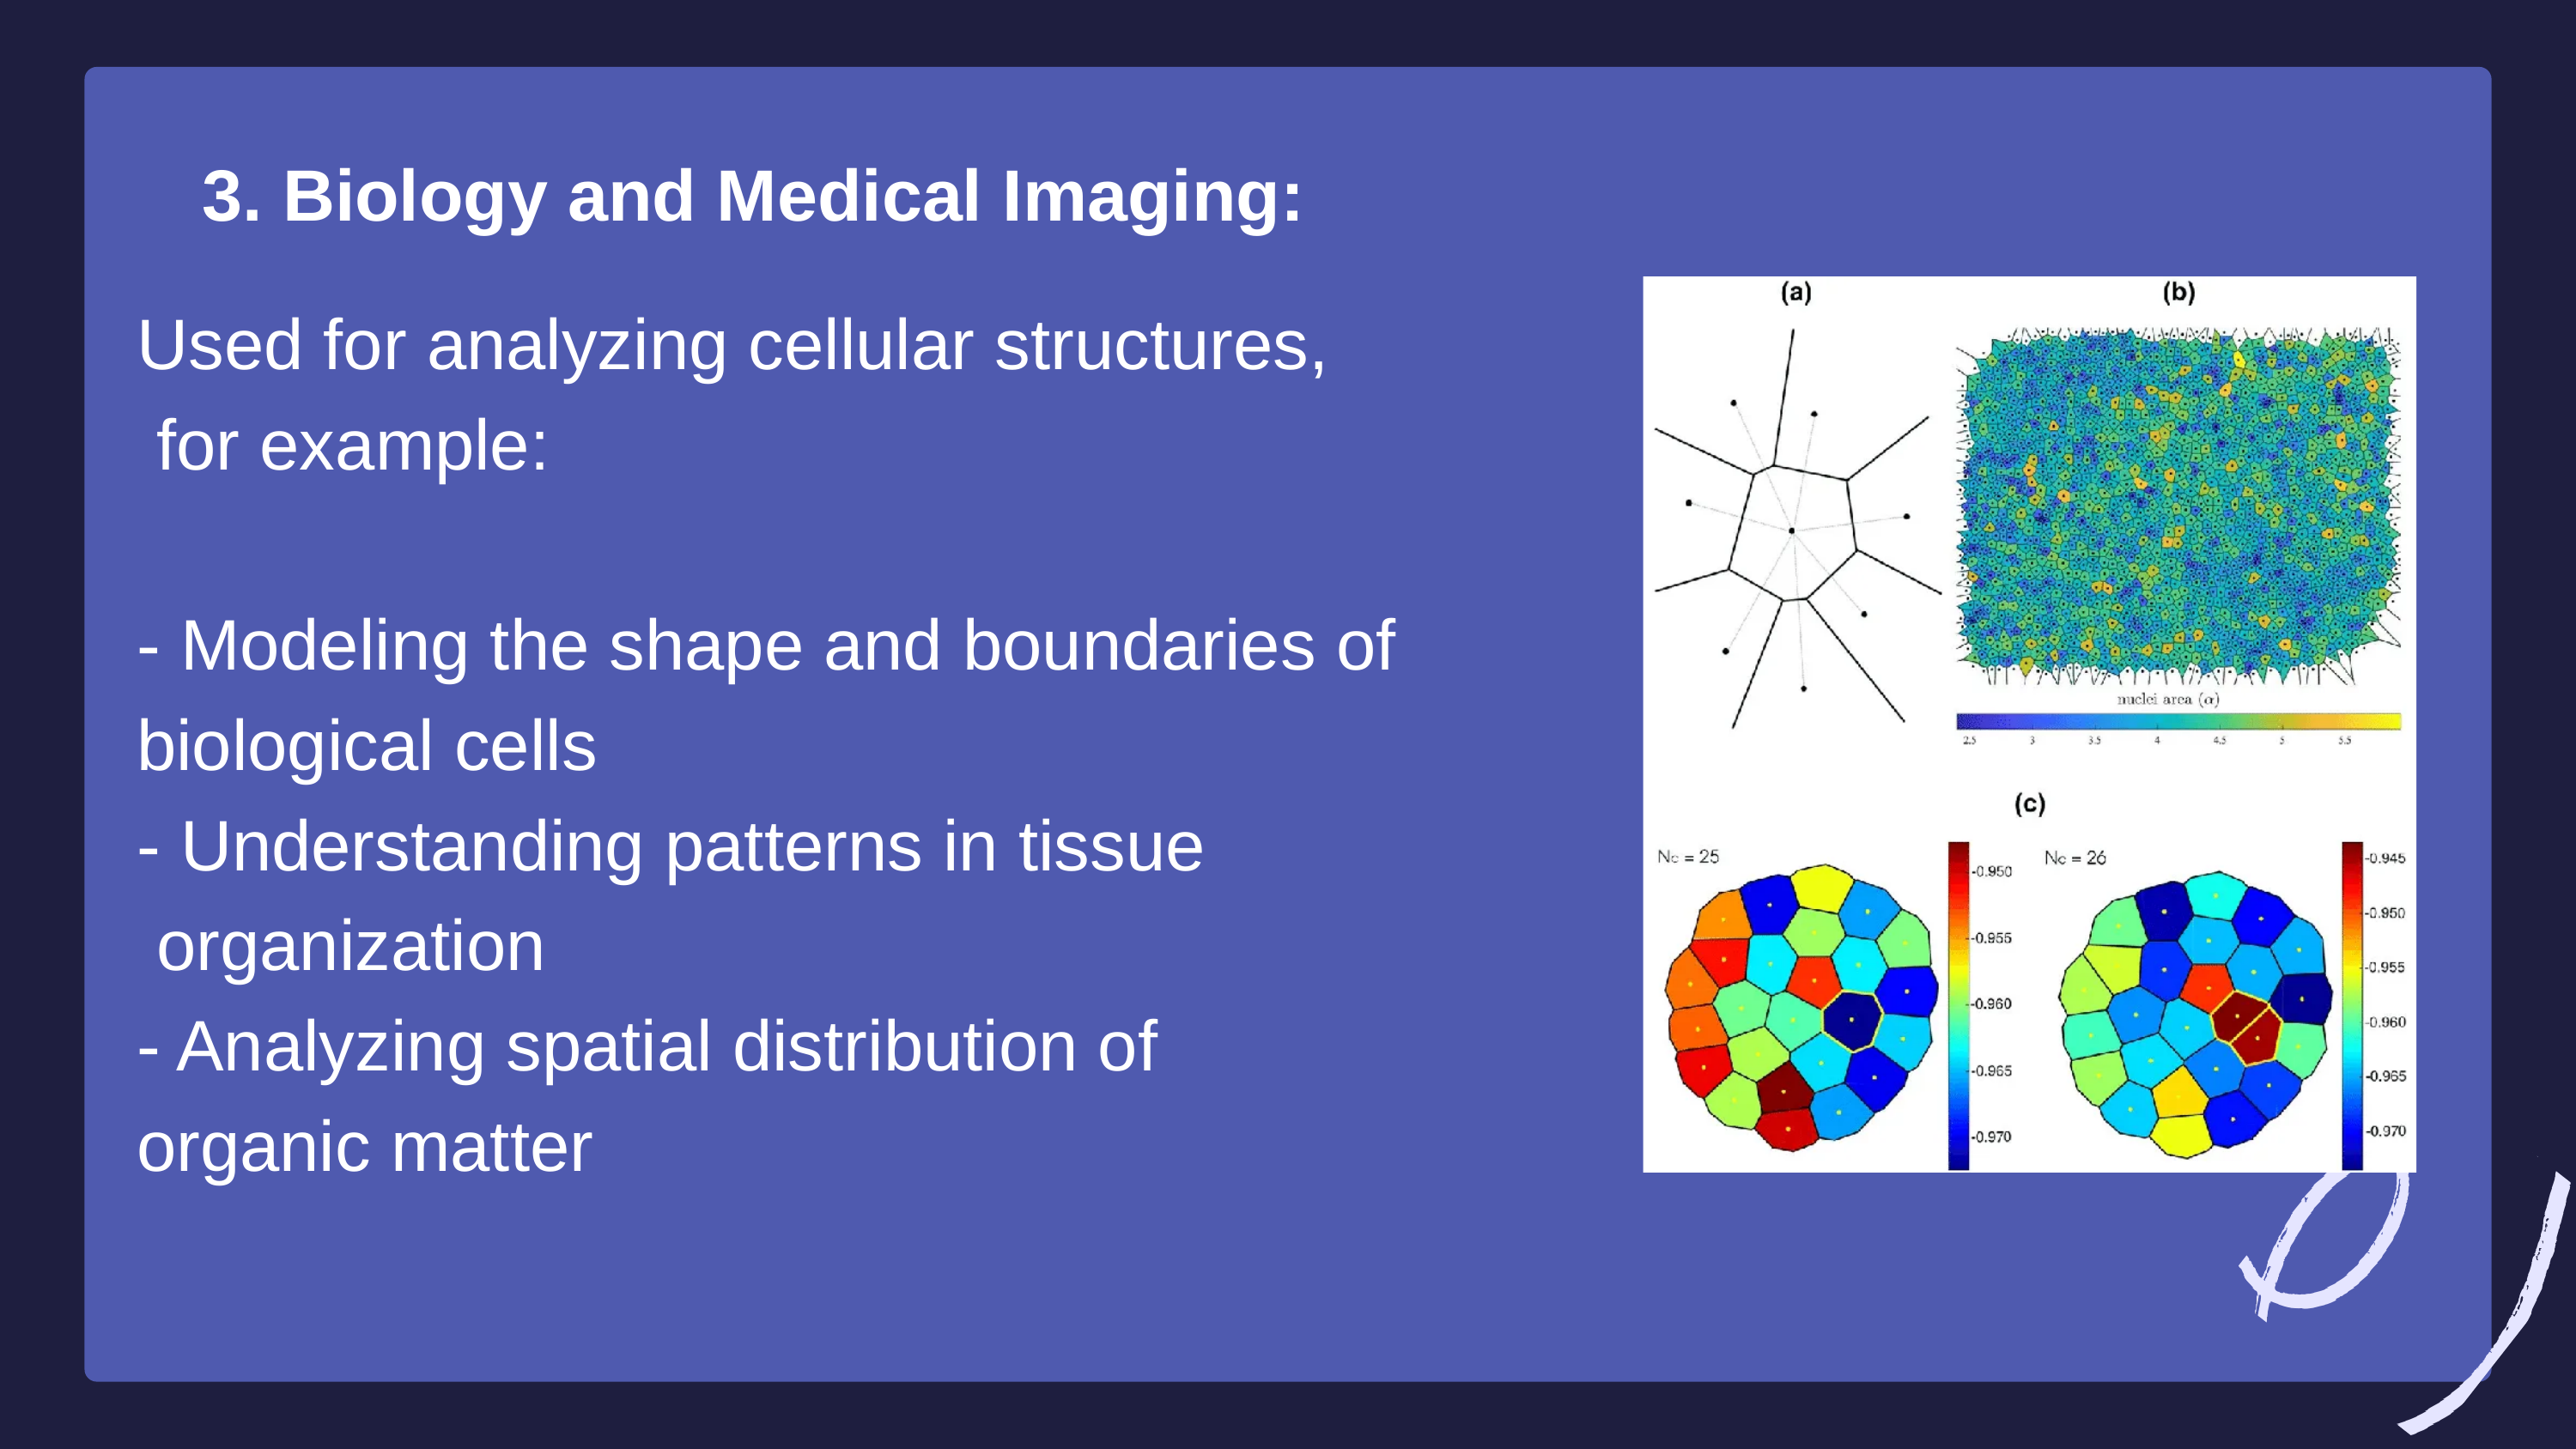

3. Biology and Medical Imaging:

Used for analyzing cellular structures,
 for example:

- Modeling the shape and boundaries of
biological cells
- Understanding patterns in tissue
 organization
- Analyzing spatial distribution of
organic matter